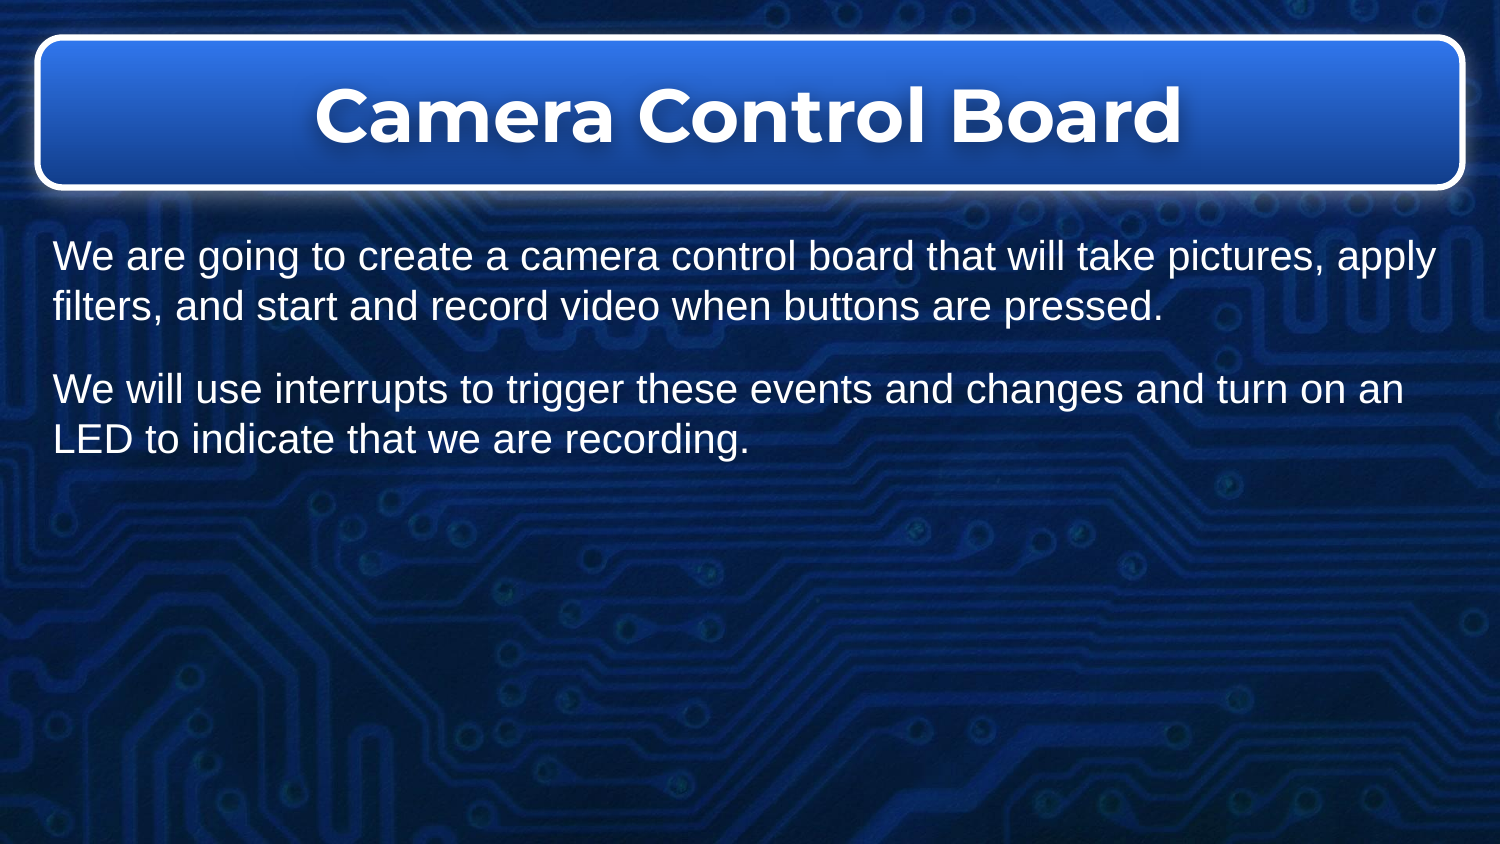

# Camera Control Board
We are going to create a camera control board that will take pictures, apply filters, and start and record video when buttons are pressed.
We will use interrupts to trigger these events and changes and turn on an LED to indicate that we are recording.